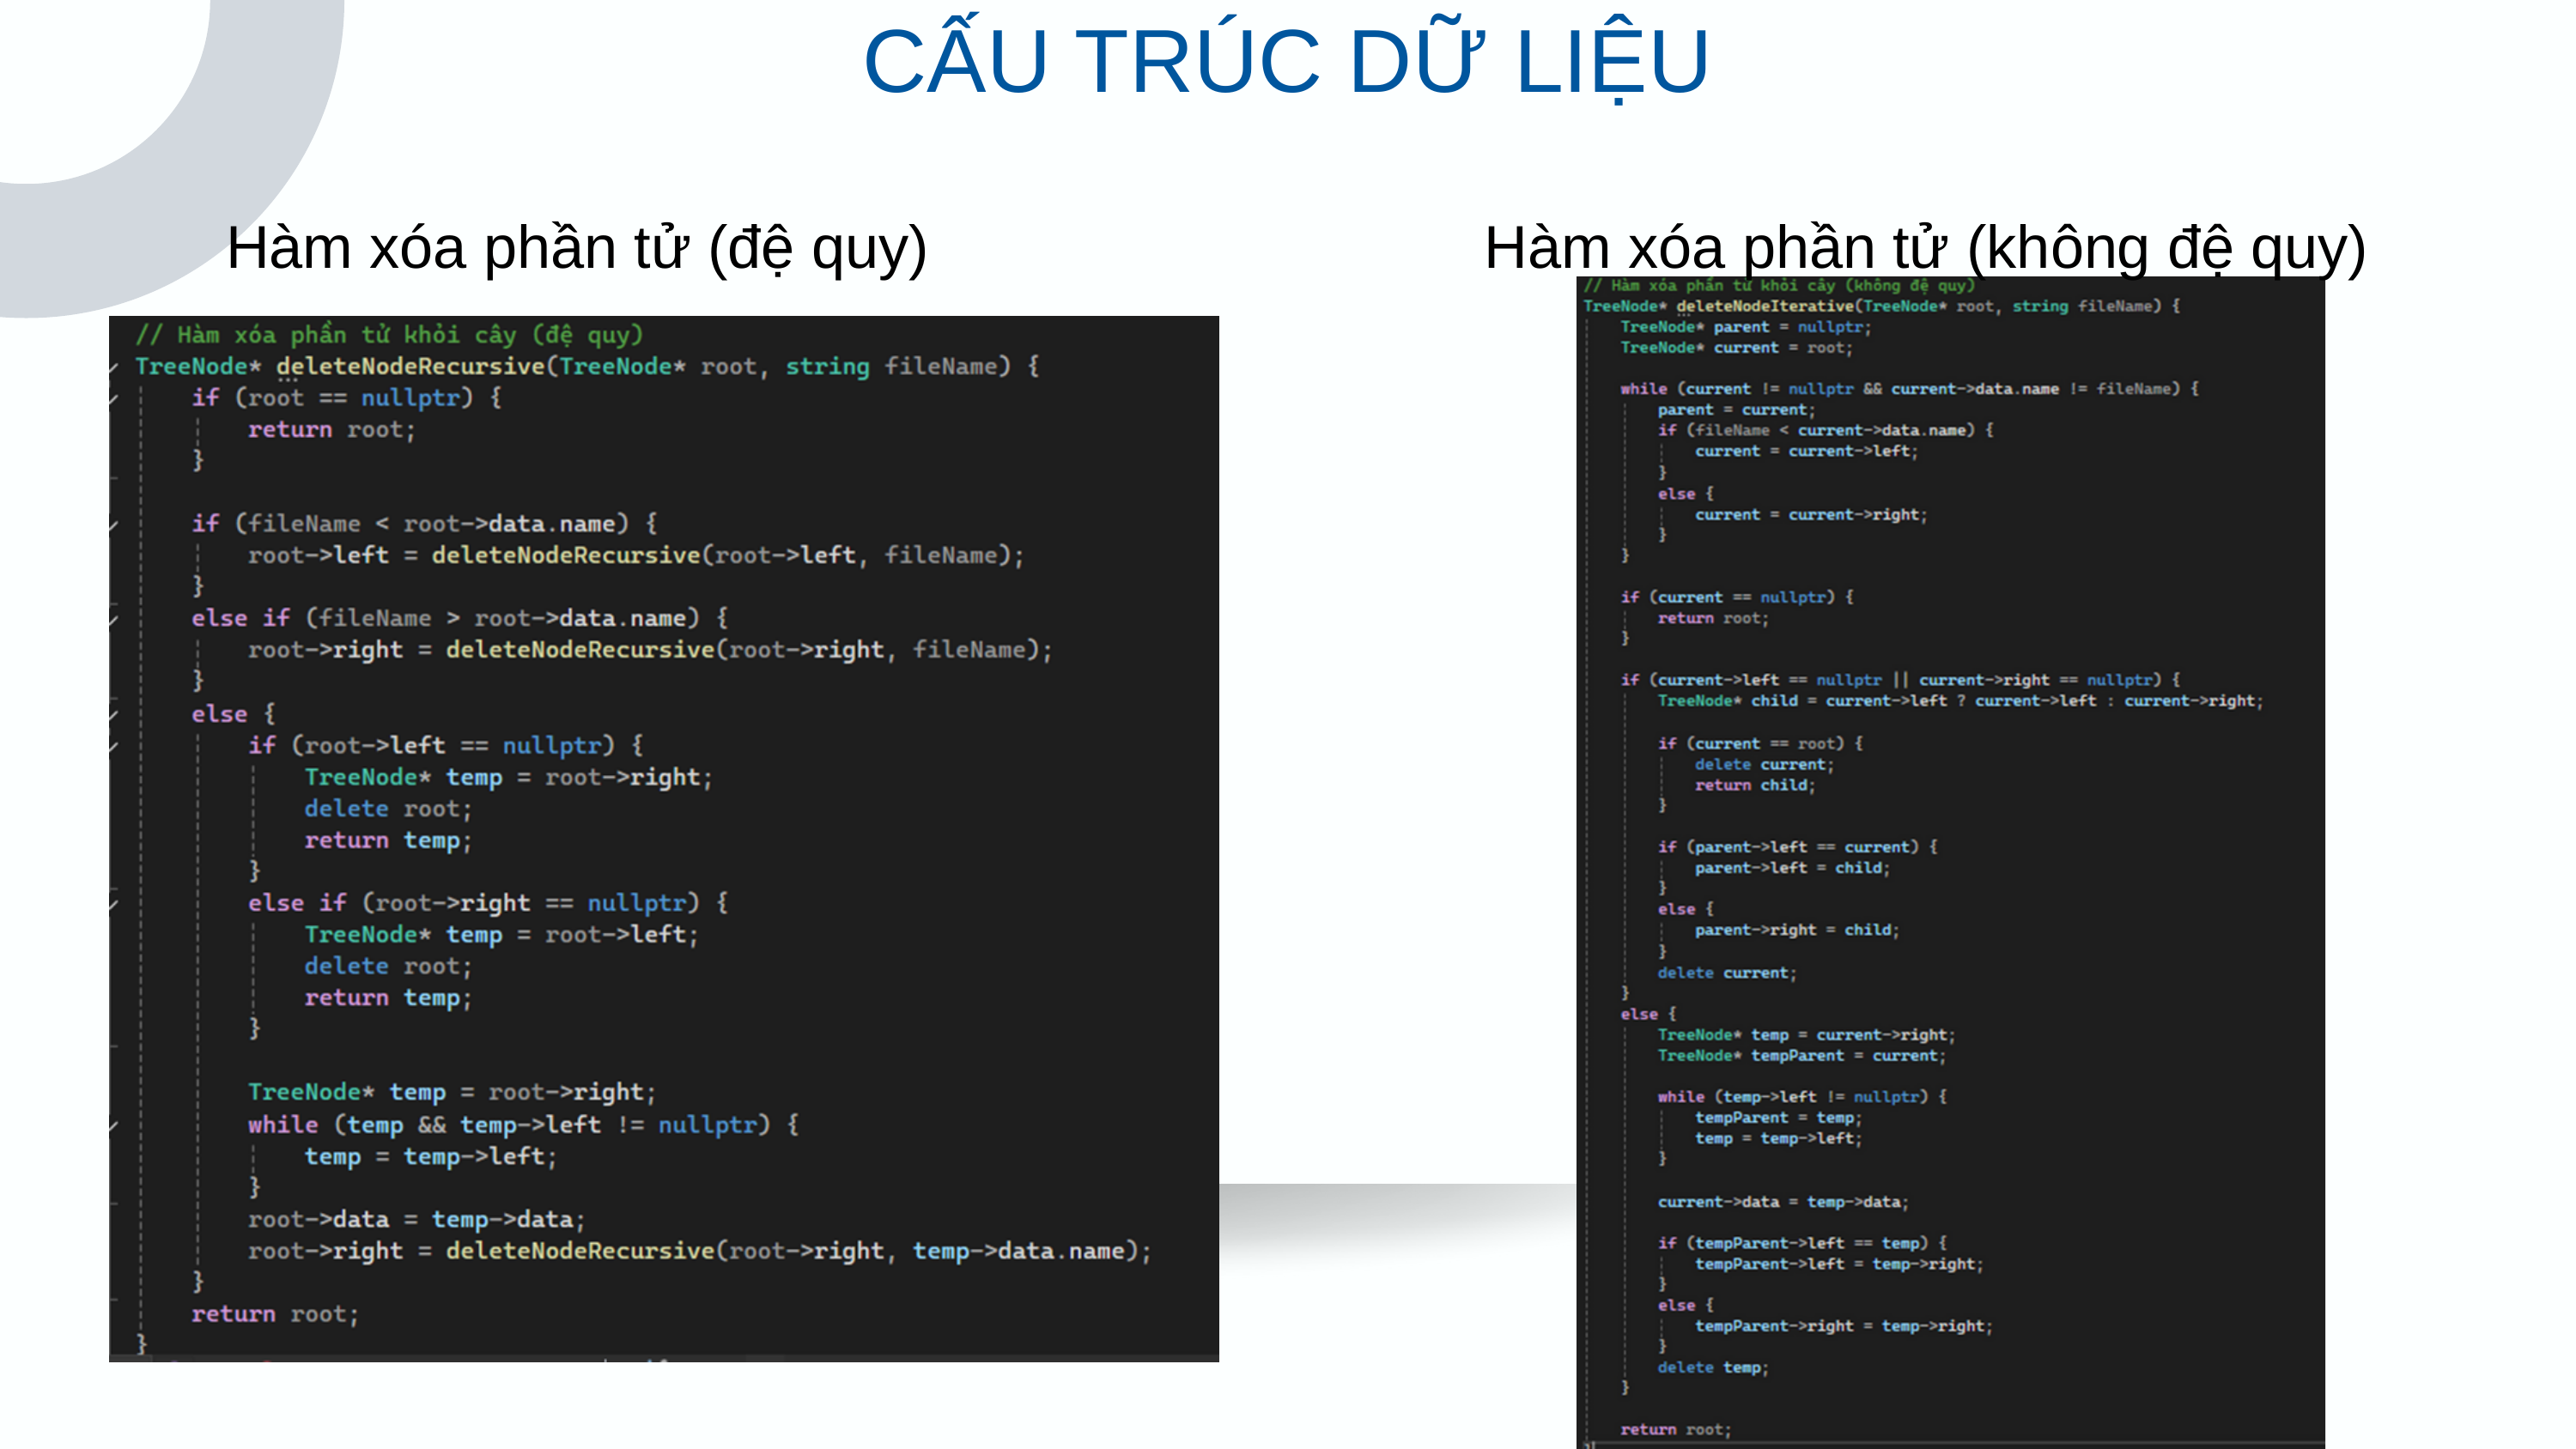

CẤU TRÚC DỮ LIỆU
Hàm xóa phần tử (đệ quy)
Hàm xóa phần tử (không đệ quy)